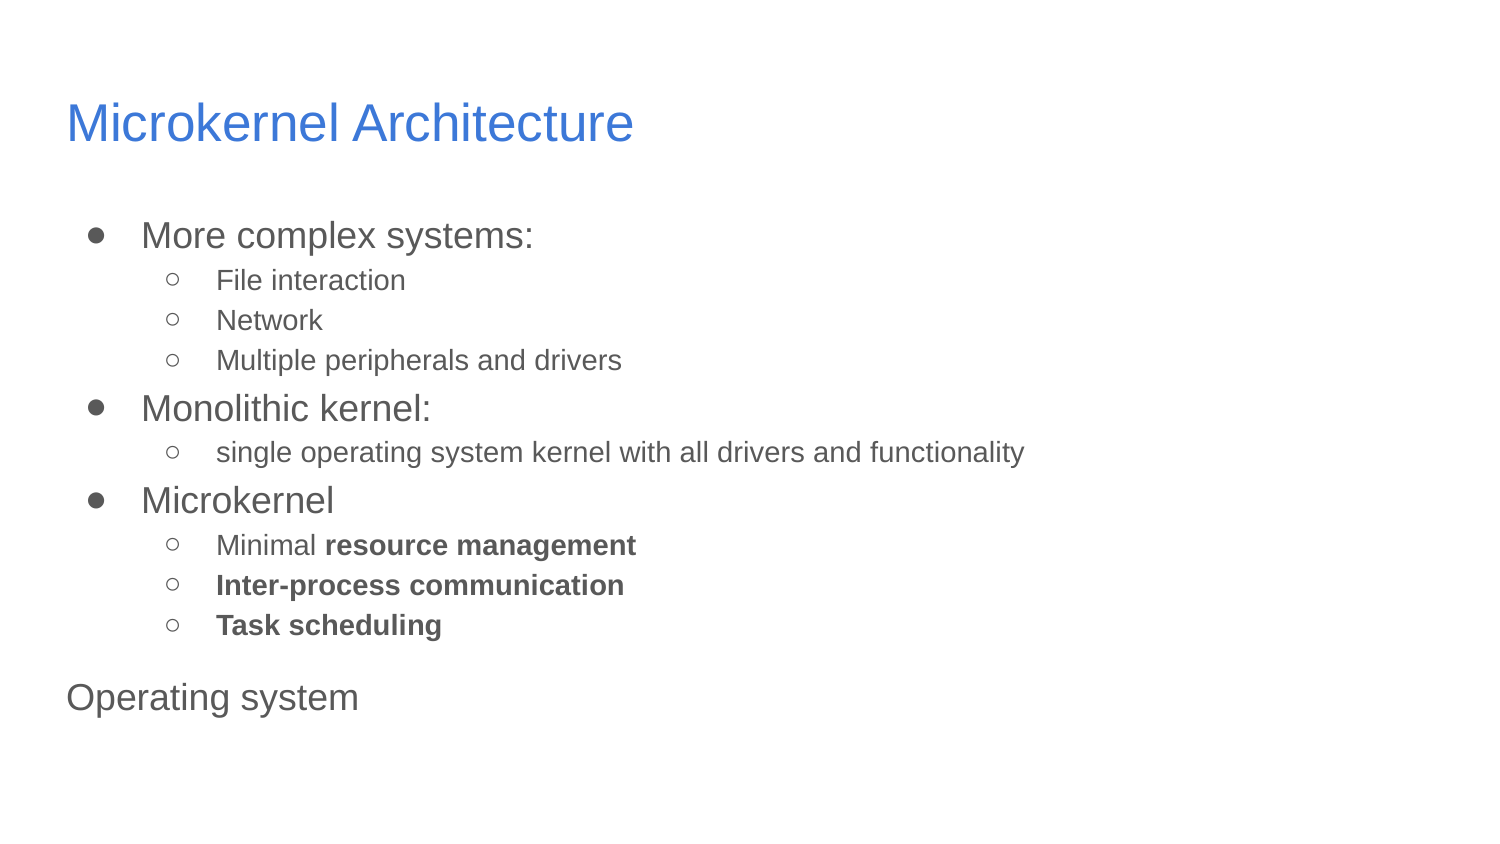

# Microkernel Architecture
More complex systems:
File interaction
Network
Multiple peripherals and drivers
Monolithic kernel:
single operating system kernel with all drivers and functionality
Microkernel
Minimal resource management
Inter-process communication
Task scheduling
Operating system